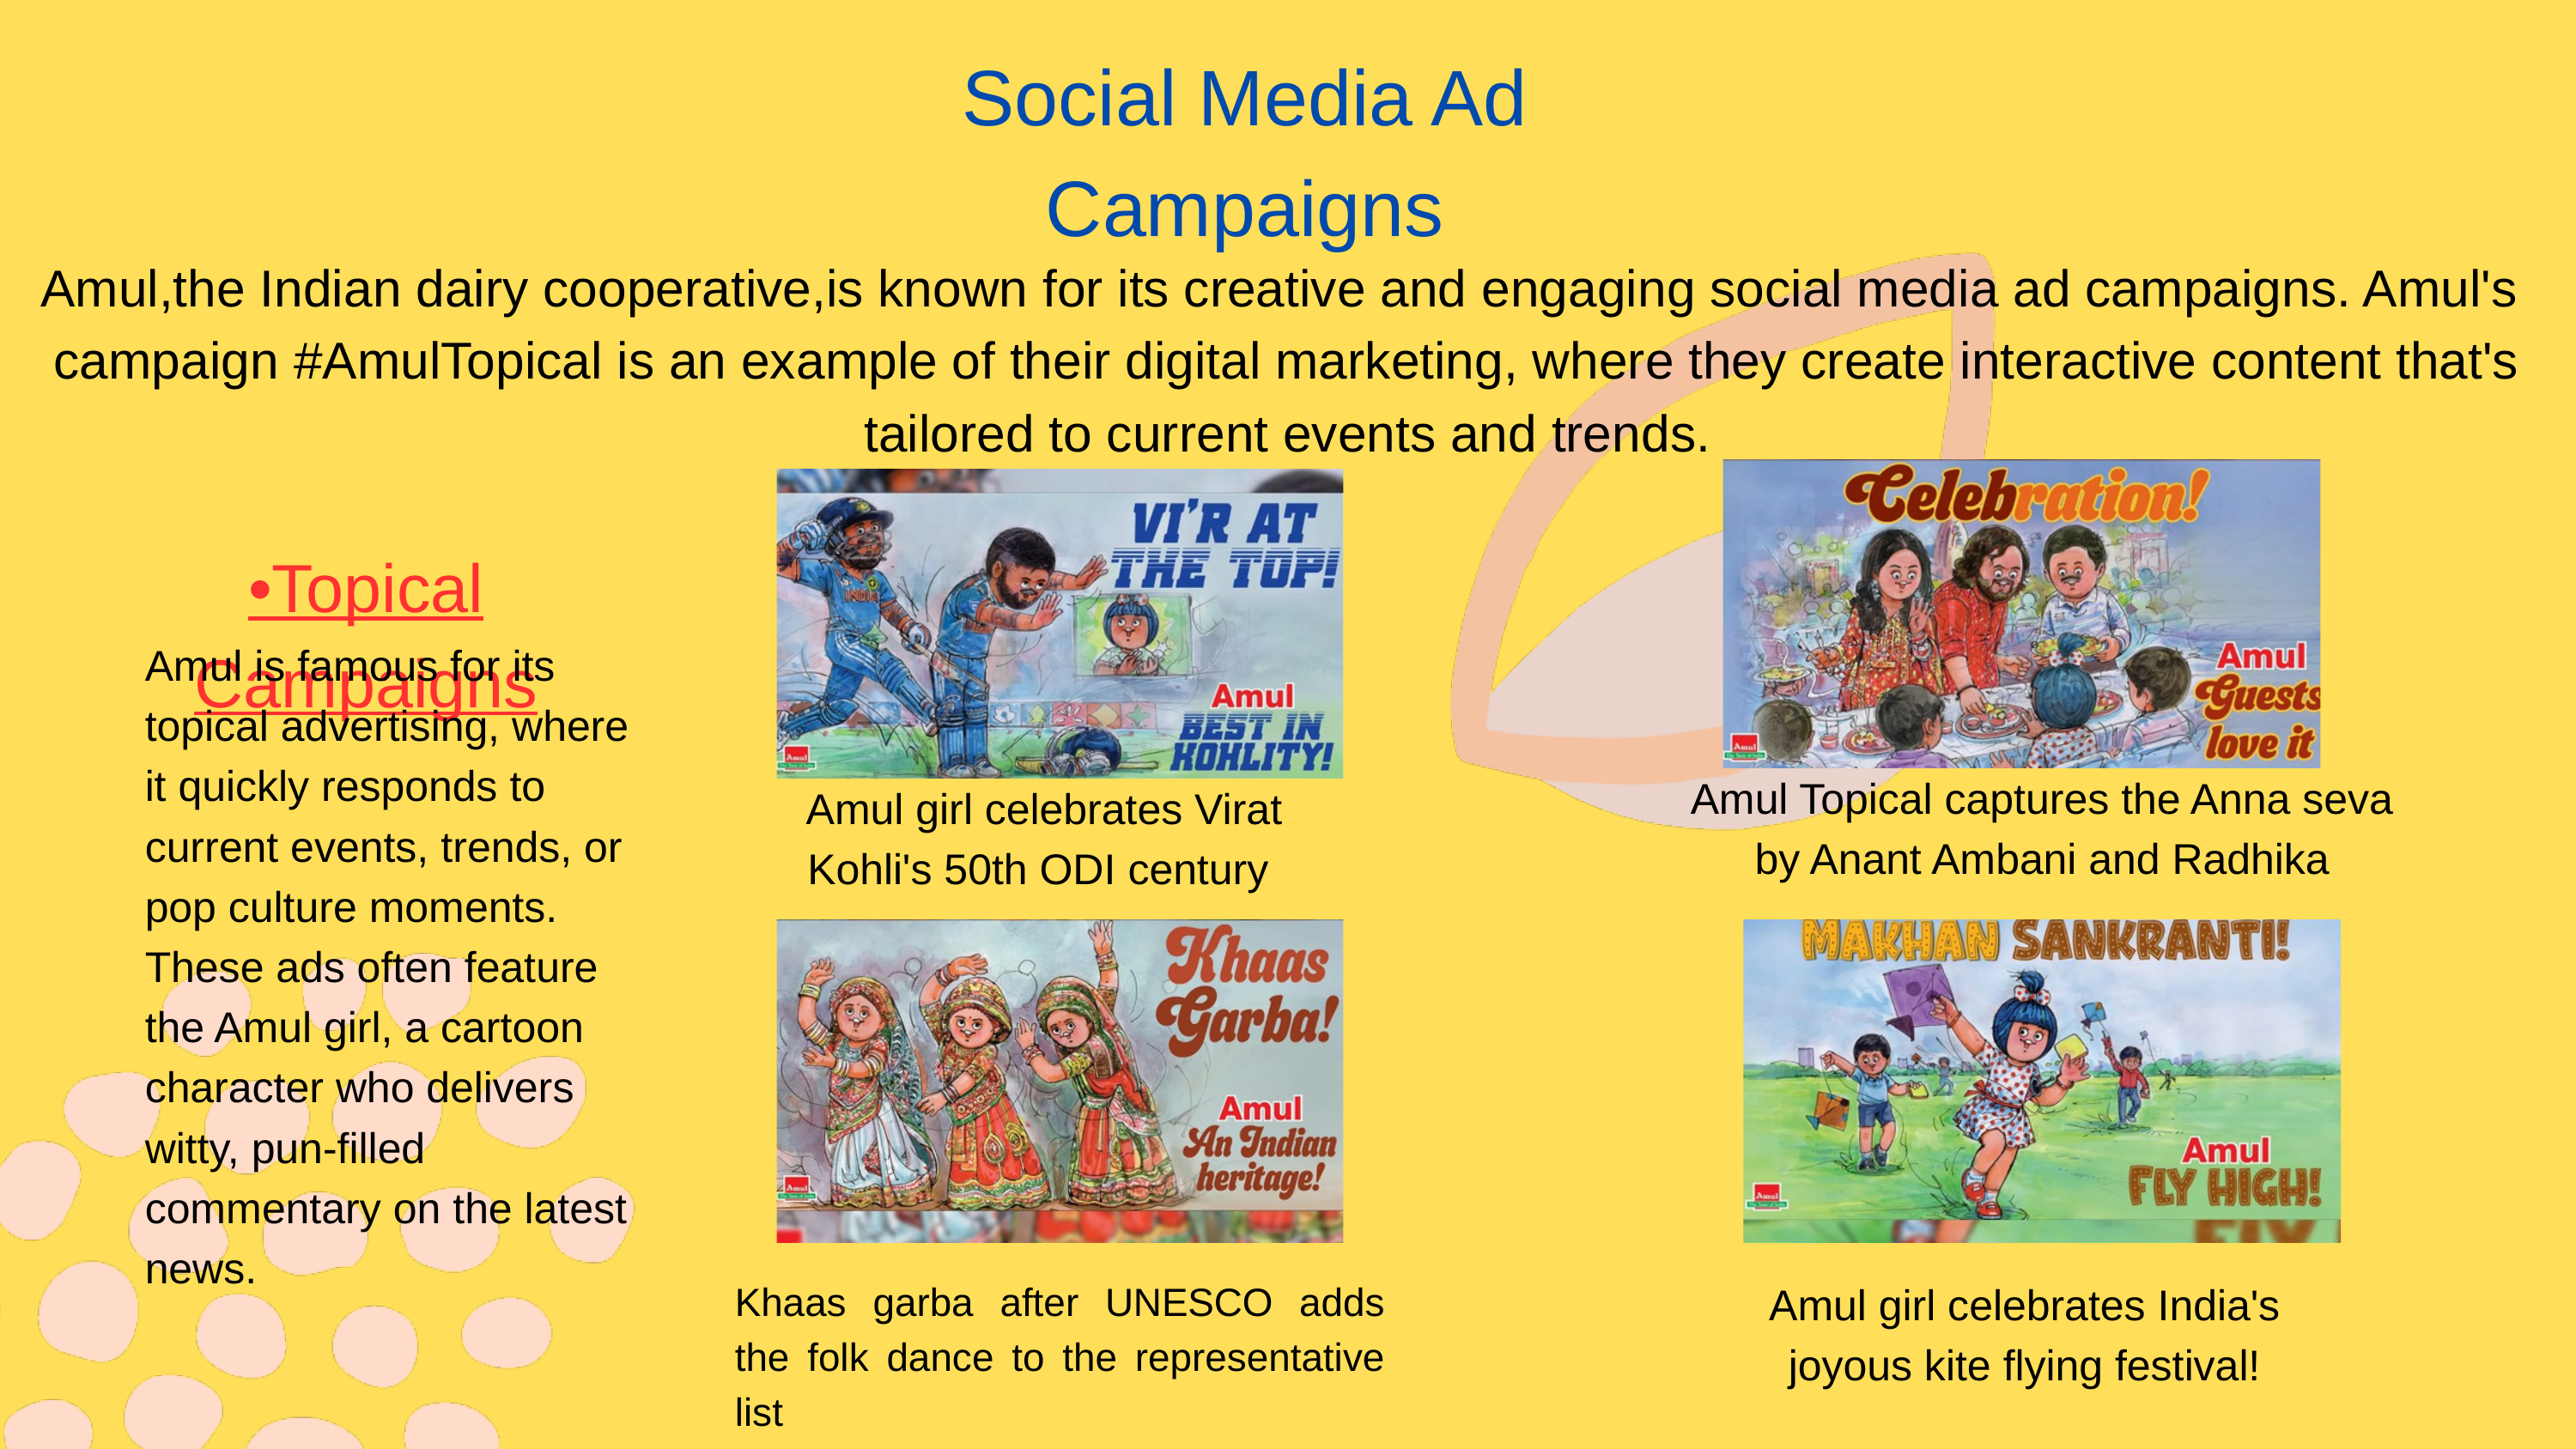

Social Media Ad Campaigns
Amul,the Indian dairy cooperative,is known for its creative and engaging social media ad campaigns. Amul's  campaign #AmulTopical is an example of their digital marketing, where they create interactive content that's tailored to current events and trends.

•Topical Campaigns
Amul is famous for its topical advertising, where it quickly responds to current events, trends, or pop culture moments. These ads often feature the Amul girl, a cartoon character who delivers witty, pun-filled commentary on the latest news.
Amul Topical captures the Anna seva by Anant Ambani and Radhika
Amul girl celebrates Virat Kohli's 50th ODI century

Khaas garba after UNESCO adds the folk dance to the representative list
Amul girl celebrates India's joyous kite flying festival!